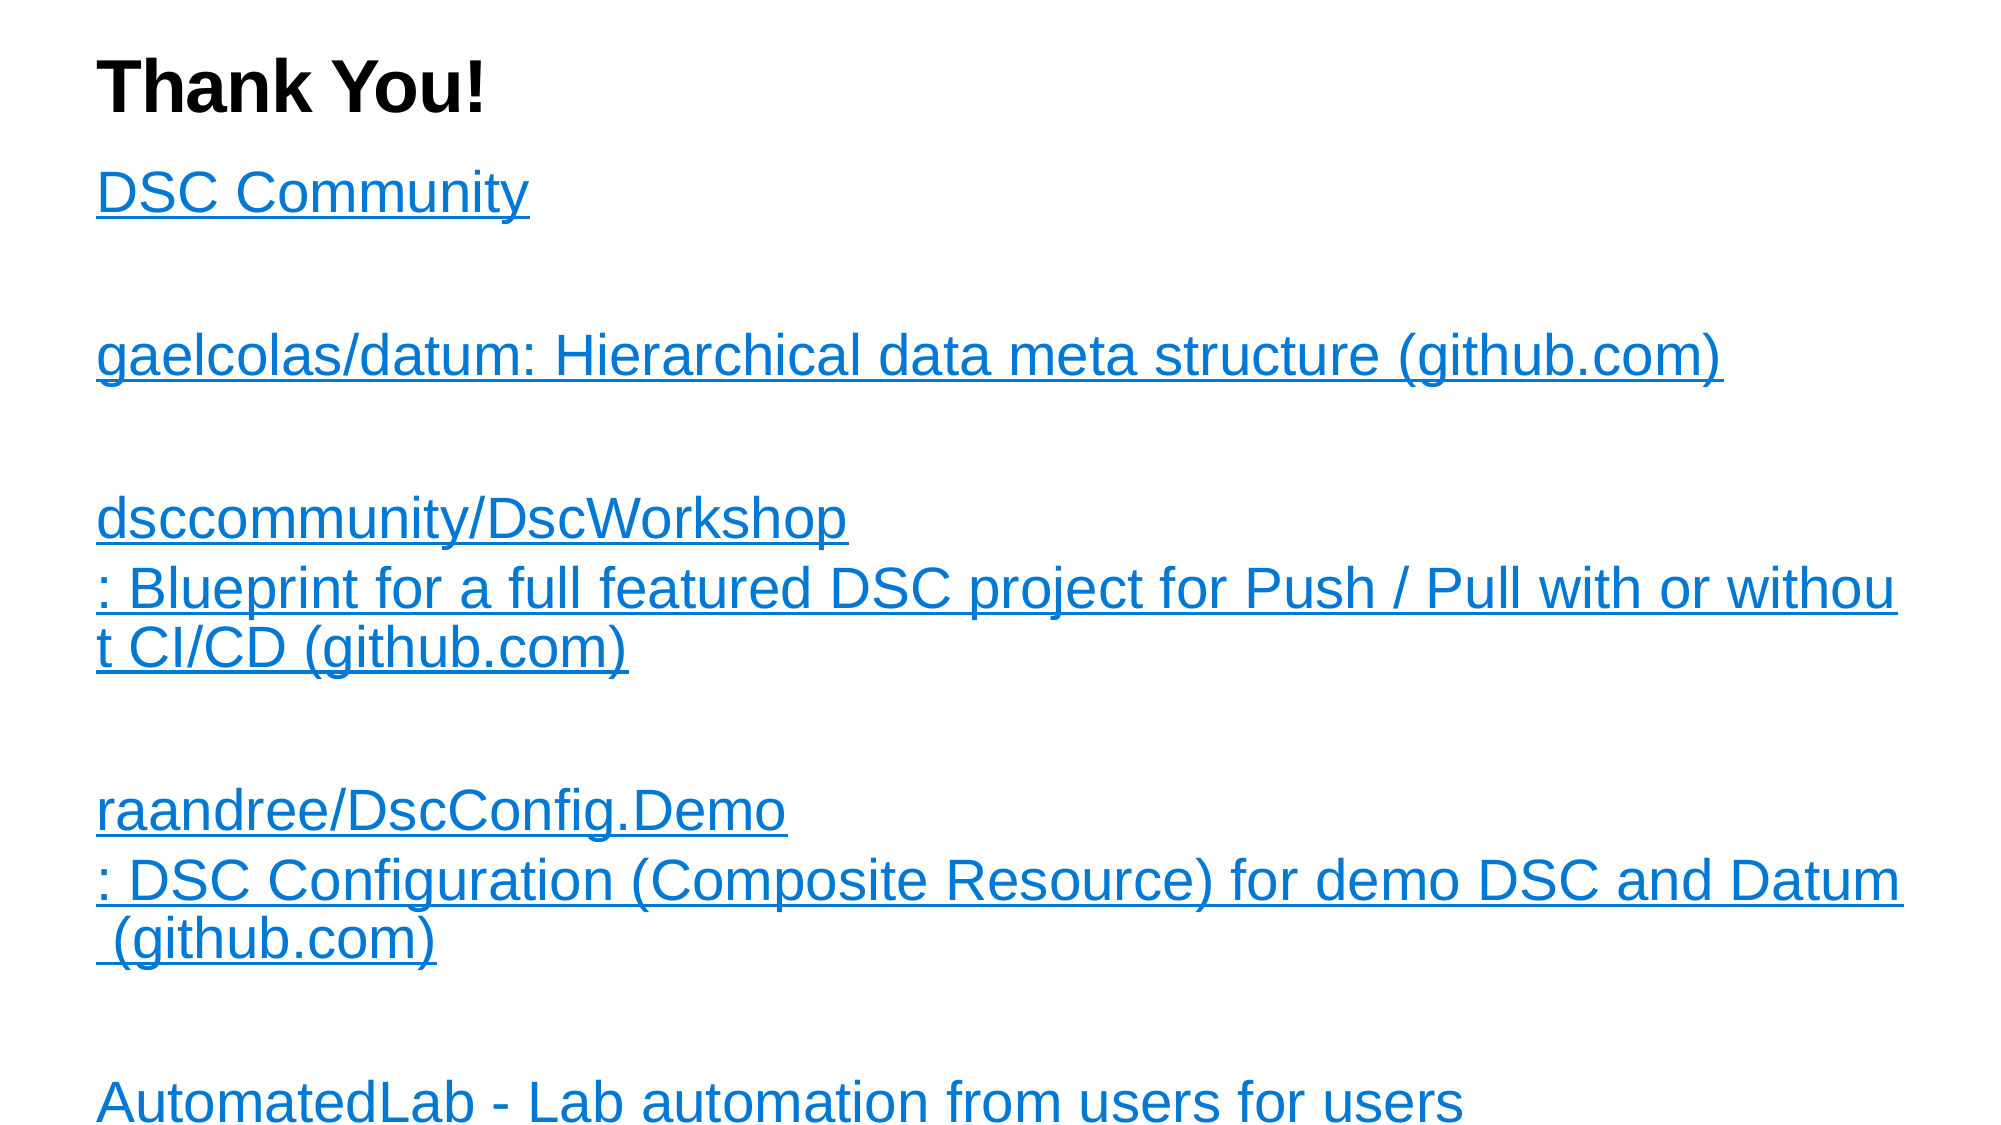

# Thank You!
DSC Community

gaelcolas/datum: Hierarchical data meta structure (github.com)

dsccommunity/DscWorkshop: Blueprint for a full featured DSC project for Push / Pull with or without CI/CD (github.com)

raandree/DscConfig.Demo: DSC Configuration (Composite Resource) for demo DSC and Datum (github.com)

AutomatedLab - Lab automation from users for users